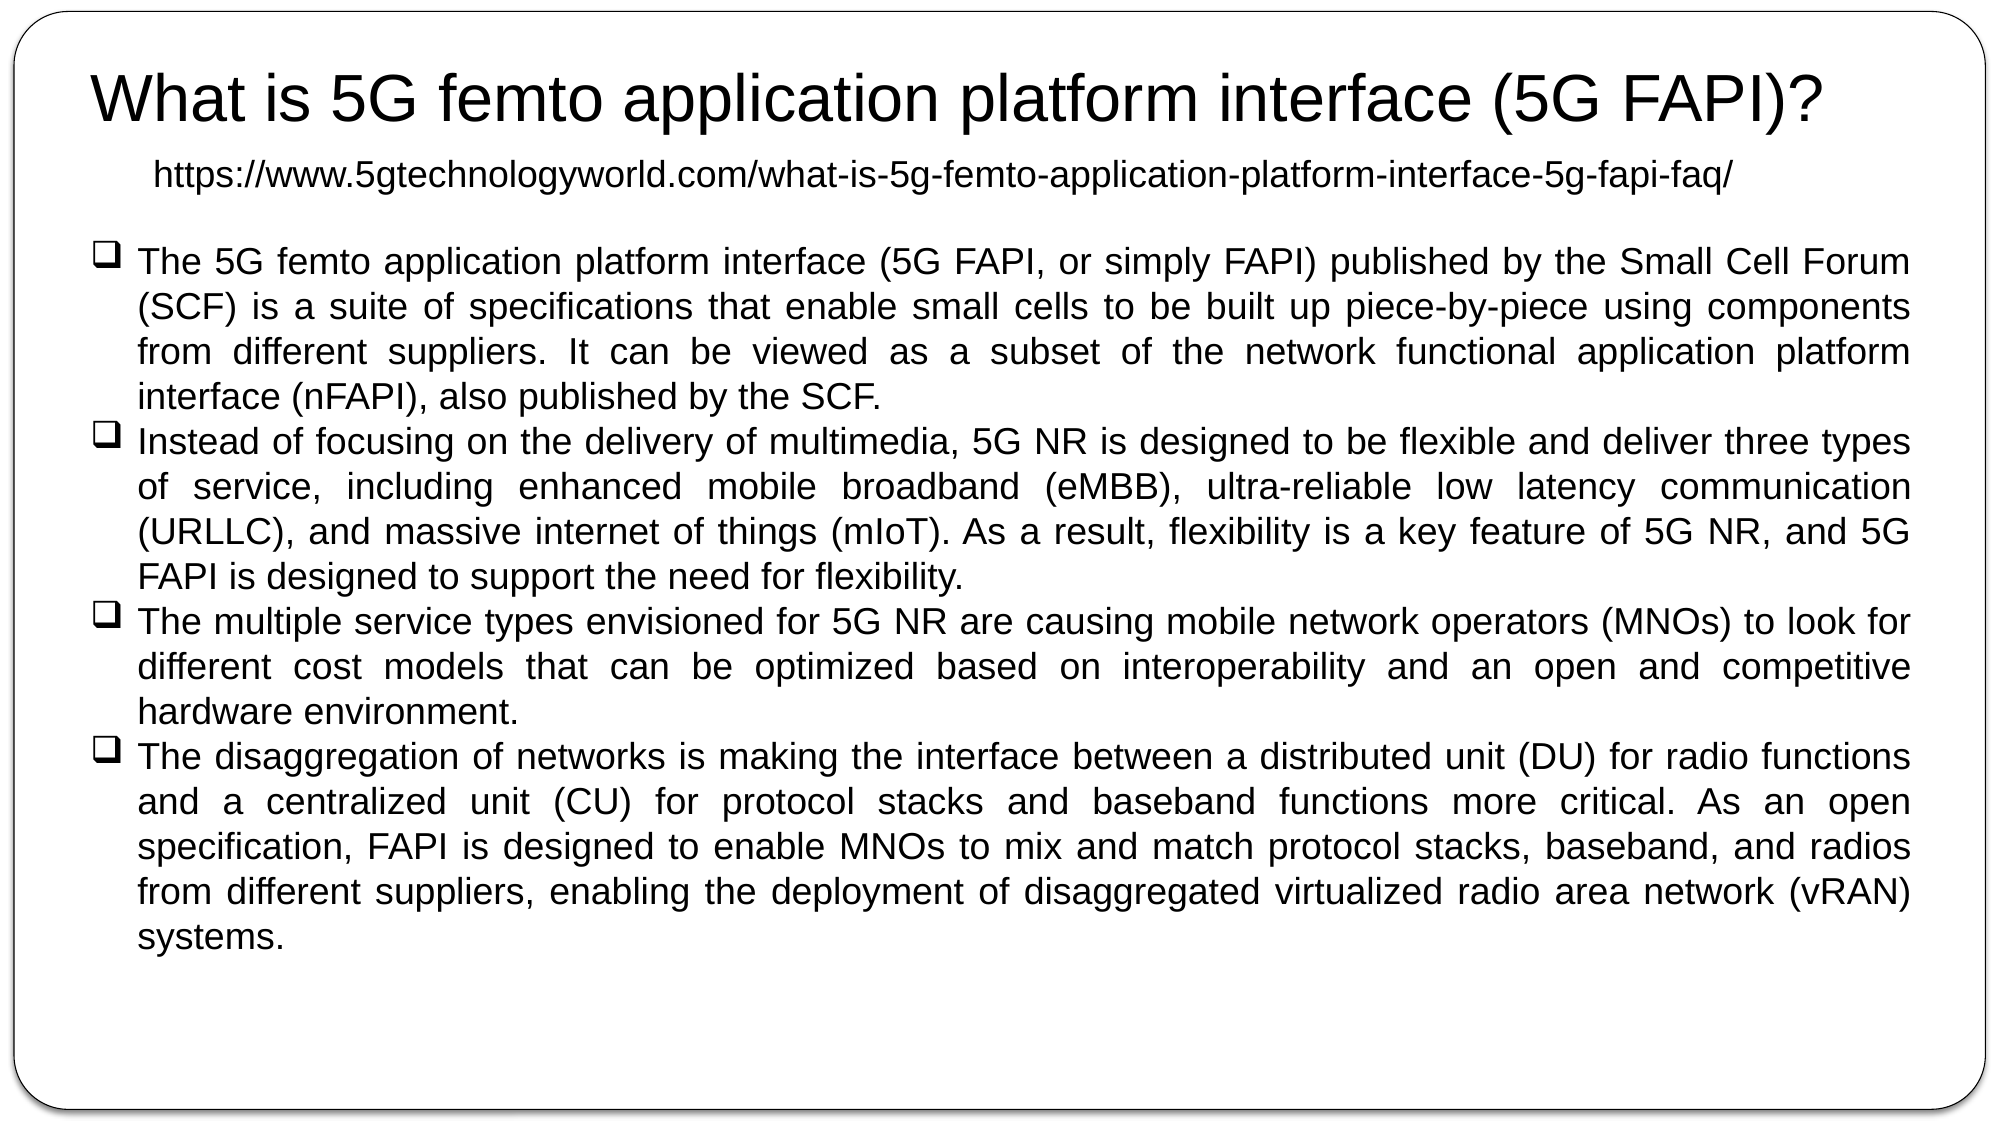

What is 5G femto application platform interface (5G FAPI)?
https://www.5gtechnologyworld.com/what-is-5g-femto-application-platform-interface-5g-fapi-faq/
The 5G femto application platform interface (5G FAPI, or simply FAPI) published by the Small Cell Forum (SCF) is a suite of specifications that enable small cells to be built up piece-by-piece using components from different suppliers. It can be viewed as a subset of the network functional application platform interface (nFAPI), also published by the SCF.
Instead of focusing on the delivery of multimedia, 5G NR is designed to be flexible and deliver three types of service, including enhanced mobile broadband (eMBB), ultra-reliable low latency communication (URLLC), and massive internet of things (mIoT). As a result, flexibility is a key feature of 5G NR, and 5G FAPI is designed to support the need for flexibility.
The multiple service types envisioned for 5G NR are causing mobile network operators (MNOs) to look for different cost models that can be optimized based on interoperability and an open and competitive hardware environment.
The disaggregation of networks is making the interface between a distributed unit (DU) for radio functions and a centralized unit (CU) for protocol stacks and baseband functions more critical. As an open specification, FAPI is designed to enable MNOs to mix and match protocol stacks, baseband, and radios from different suppliers, enabling the deployment of disaggregated virtualized radio area network (vRAN) systems.